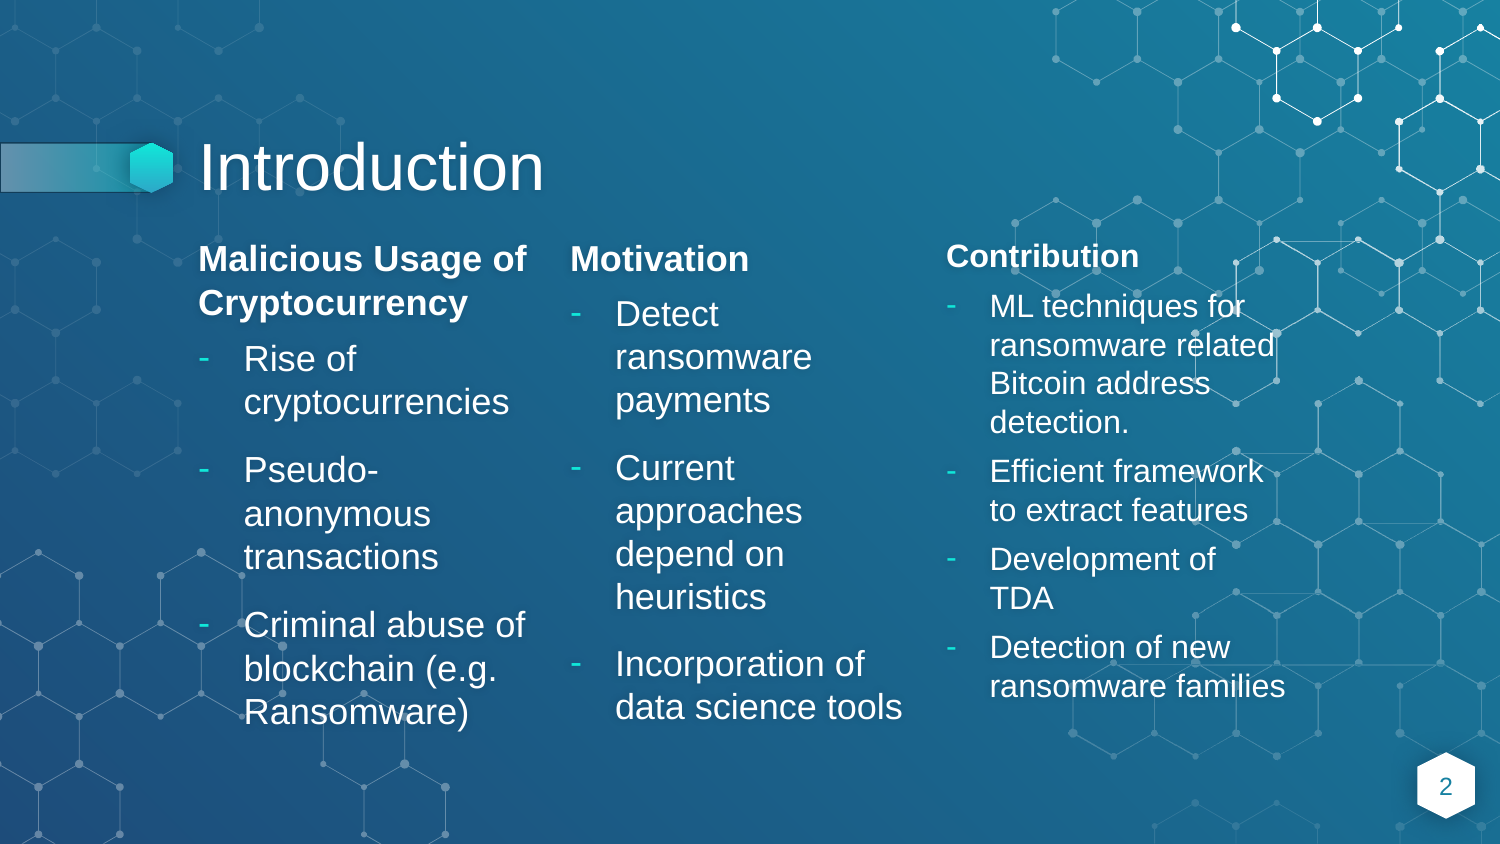

# Introduction
Malicious Usage of Cryptocurrency
Rise of cryptocurrencies
Pseudo-anonymous transactions
Criminal abuse of blockchain (e.g. Ransomware)
Motivation
Detect ransomware payments
Current approaches depend on heuristics
Incorporation of data science tools
Contribution
ML techniques for ransomware related Bitcoin address detection.
Efficient framework to extract features
Development of TDA
Detection of new ransomware families

2